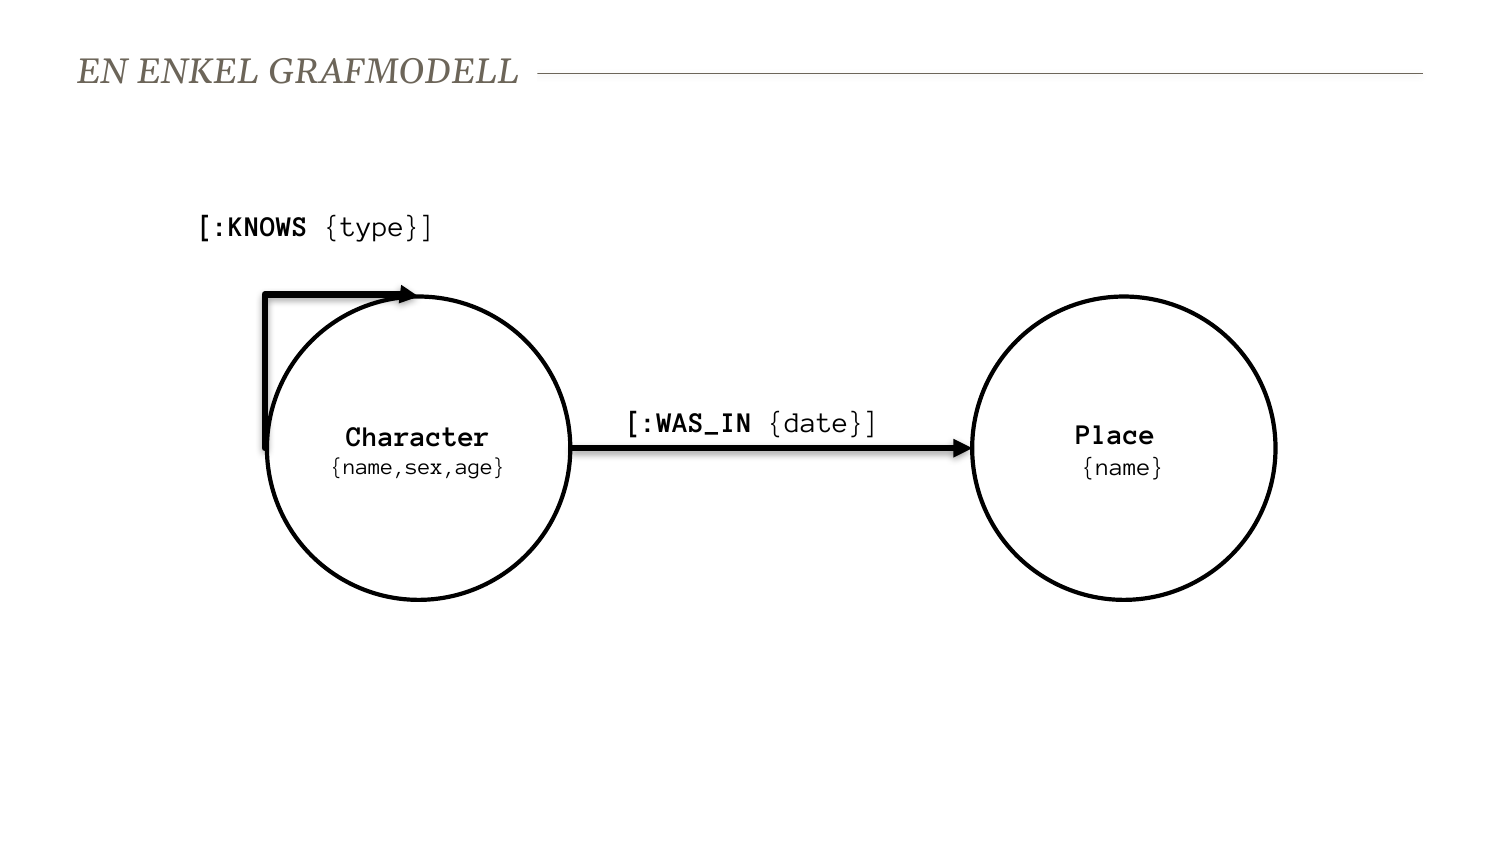

# En Enkel Grafmodell
[:KNOWS {type}]
Character
{name,sex,age}
Place
{name}
[:WAS_IN {date}]